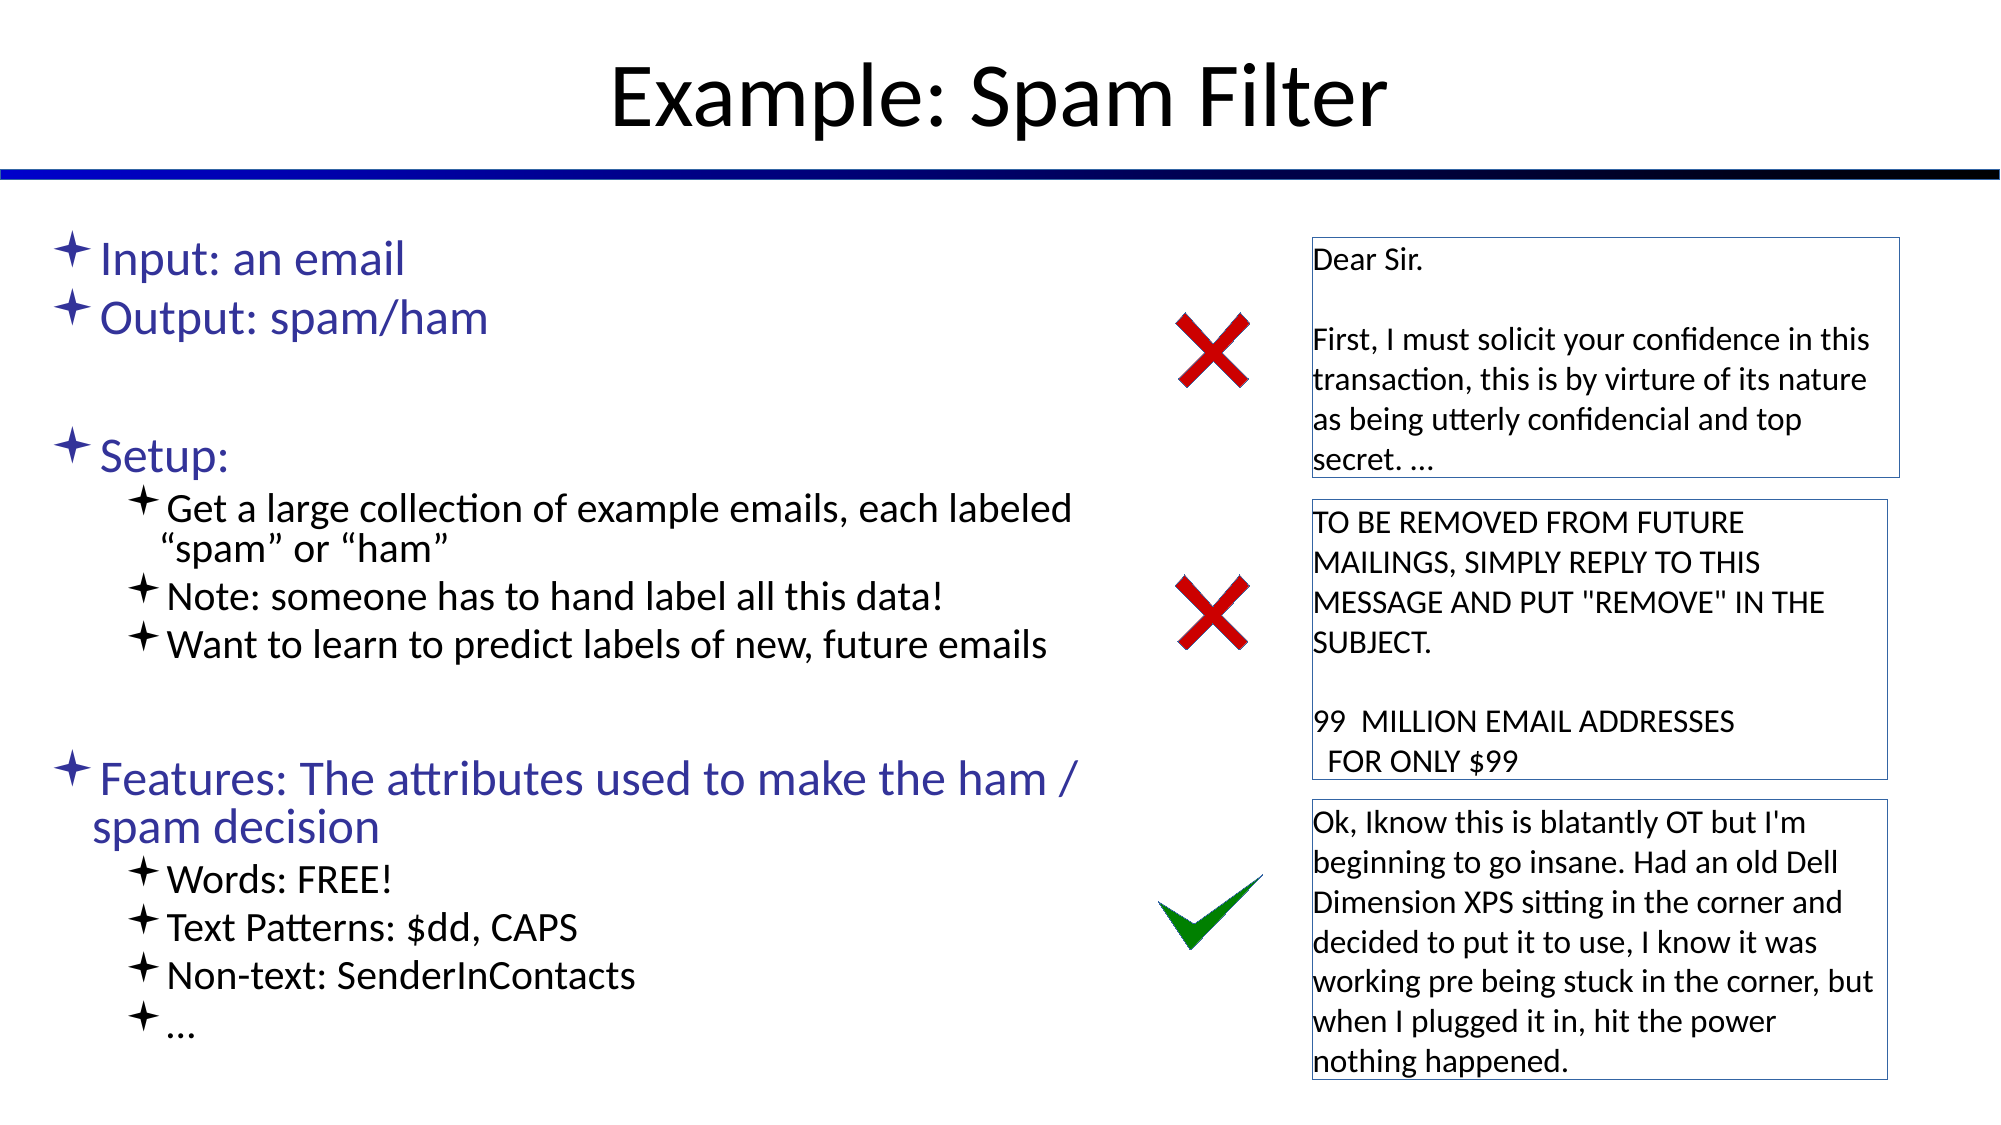

# Example: Spam Filter
Dear Sir.

First, I must solicit your confidence in this transaction, this is by virture of its nature as being utterly confidencial and top secret. …
Input: an email
Output: spam/ham

Setup:
Get a large collection of example emails, each labeled “spam” or “ham”
Note: someone has to hand label all this data!
Want to learn to predict labels of new, future emails

Features: The attributes used to make the ham / spam decision
Words: FREE!
Text Patterns: $dd, CAPS
Non-text: SenderInContacts
…

TO BE REMOVED FROM FUTURE MAILINGS, SIMPLY REPLY TO THIS MESSAGE AND PUT "REMOVE" IN THE SUBJECT.

99  MILLION EMAIL ADDRESSES
  FOR ONLY $99

Ok, Iknow this is blatantly OT but I'm beginning to go insane. Had an old Dell Dimension XPS sitting in the corner and decided to put it to use, I know it was working pre being stuck in the corner, but when I plugged it in, hit the power nothing happened.